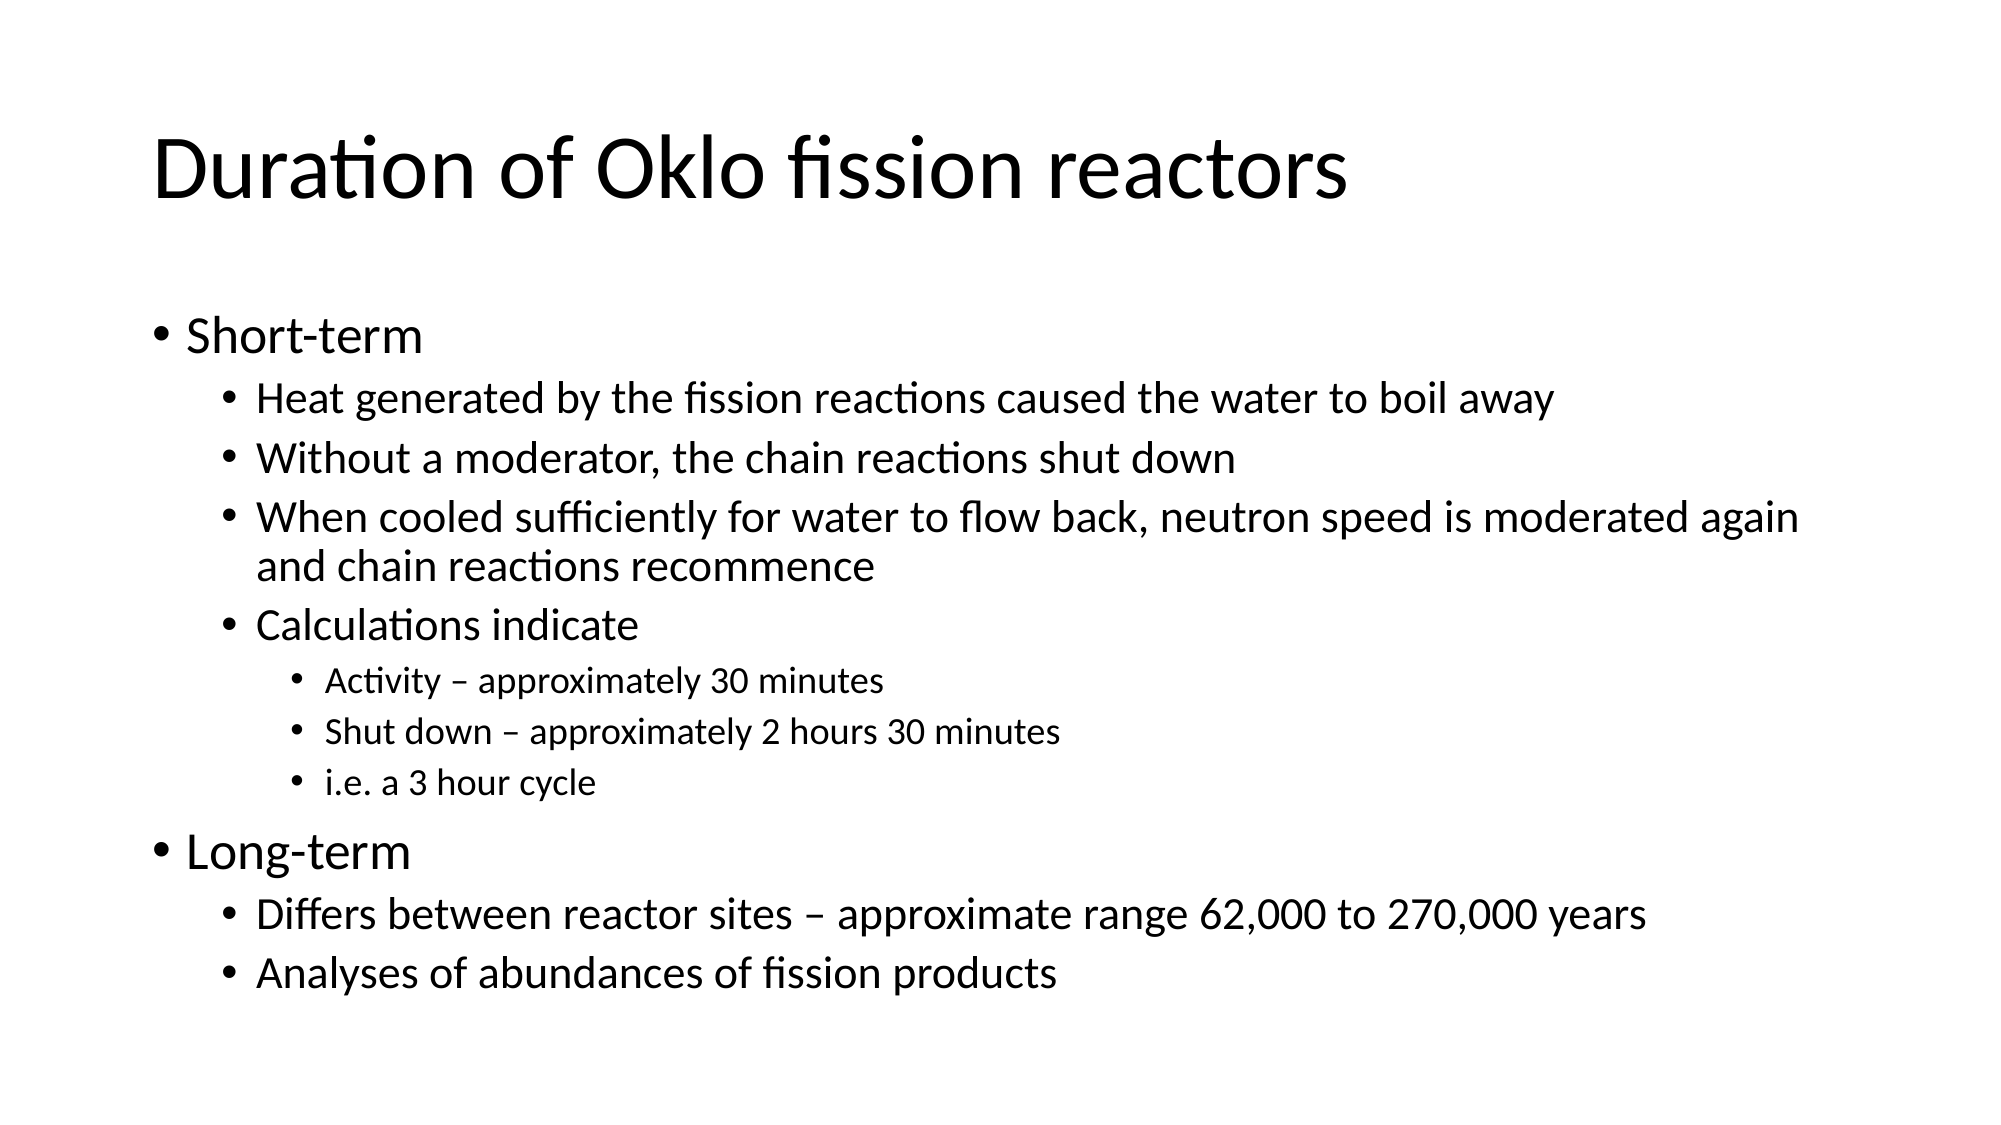

# Duration of Oklo fission reactors
Short-term
Heat generated by the fission reactions caused the water to boil away
Without a moderator, the chain reactions shut down
When cooled sufficiently for water to flow back, neutron speed is moderated again and chain reactions recommence
Calculations indicate
Activity – approximately 30 minutes
Shut down – approximately 2 hours 30 minutes
i.e. a 3 hour cycle
Long-term
Differs between reactor sites – approximate range 62,000 to 270,000 years
Analyses of abundances of fission products